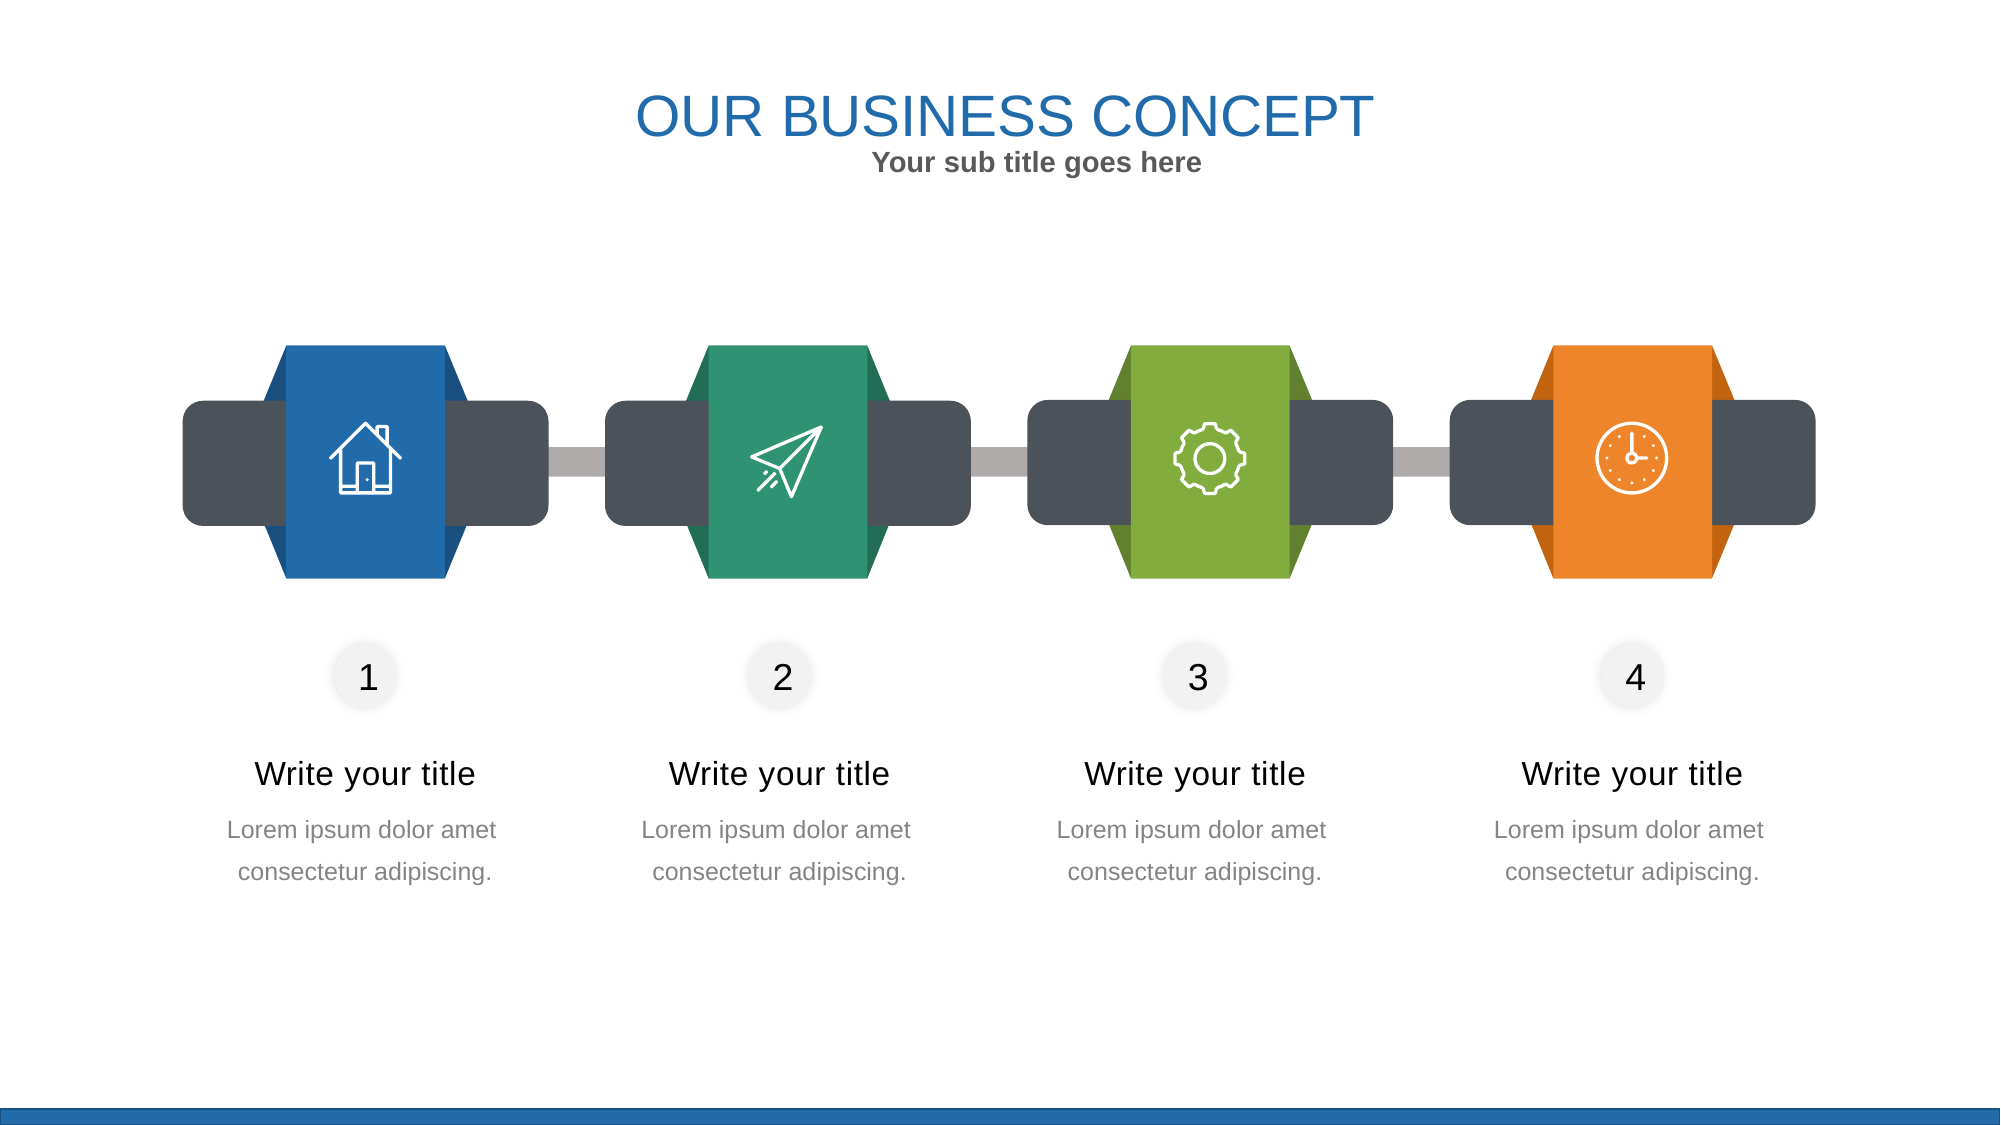

OUR BUSINESS CONCEPT
Your sub title goes here

1
Write your title
Lorem ipsum dolor amet
consectetur adipiscing.
2
Write your title
Lorem ipsum dolor amet
consectetur adipiscing.
3
Write your title
Lorem ipsum dolor amet
consectetur adipiscing.
4
Write your title
Lorem ipsum dolor amet
consectetur adipiscing.